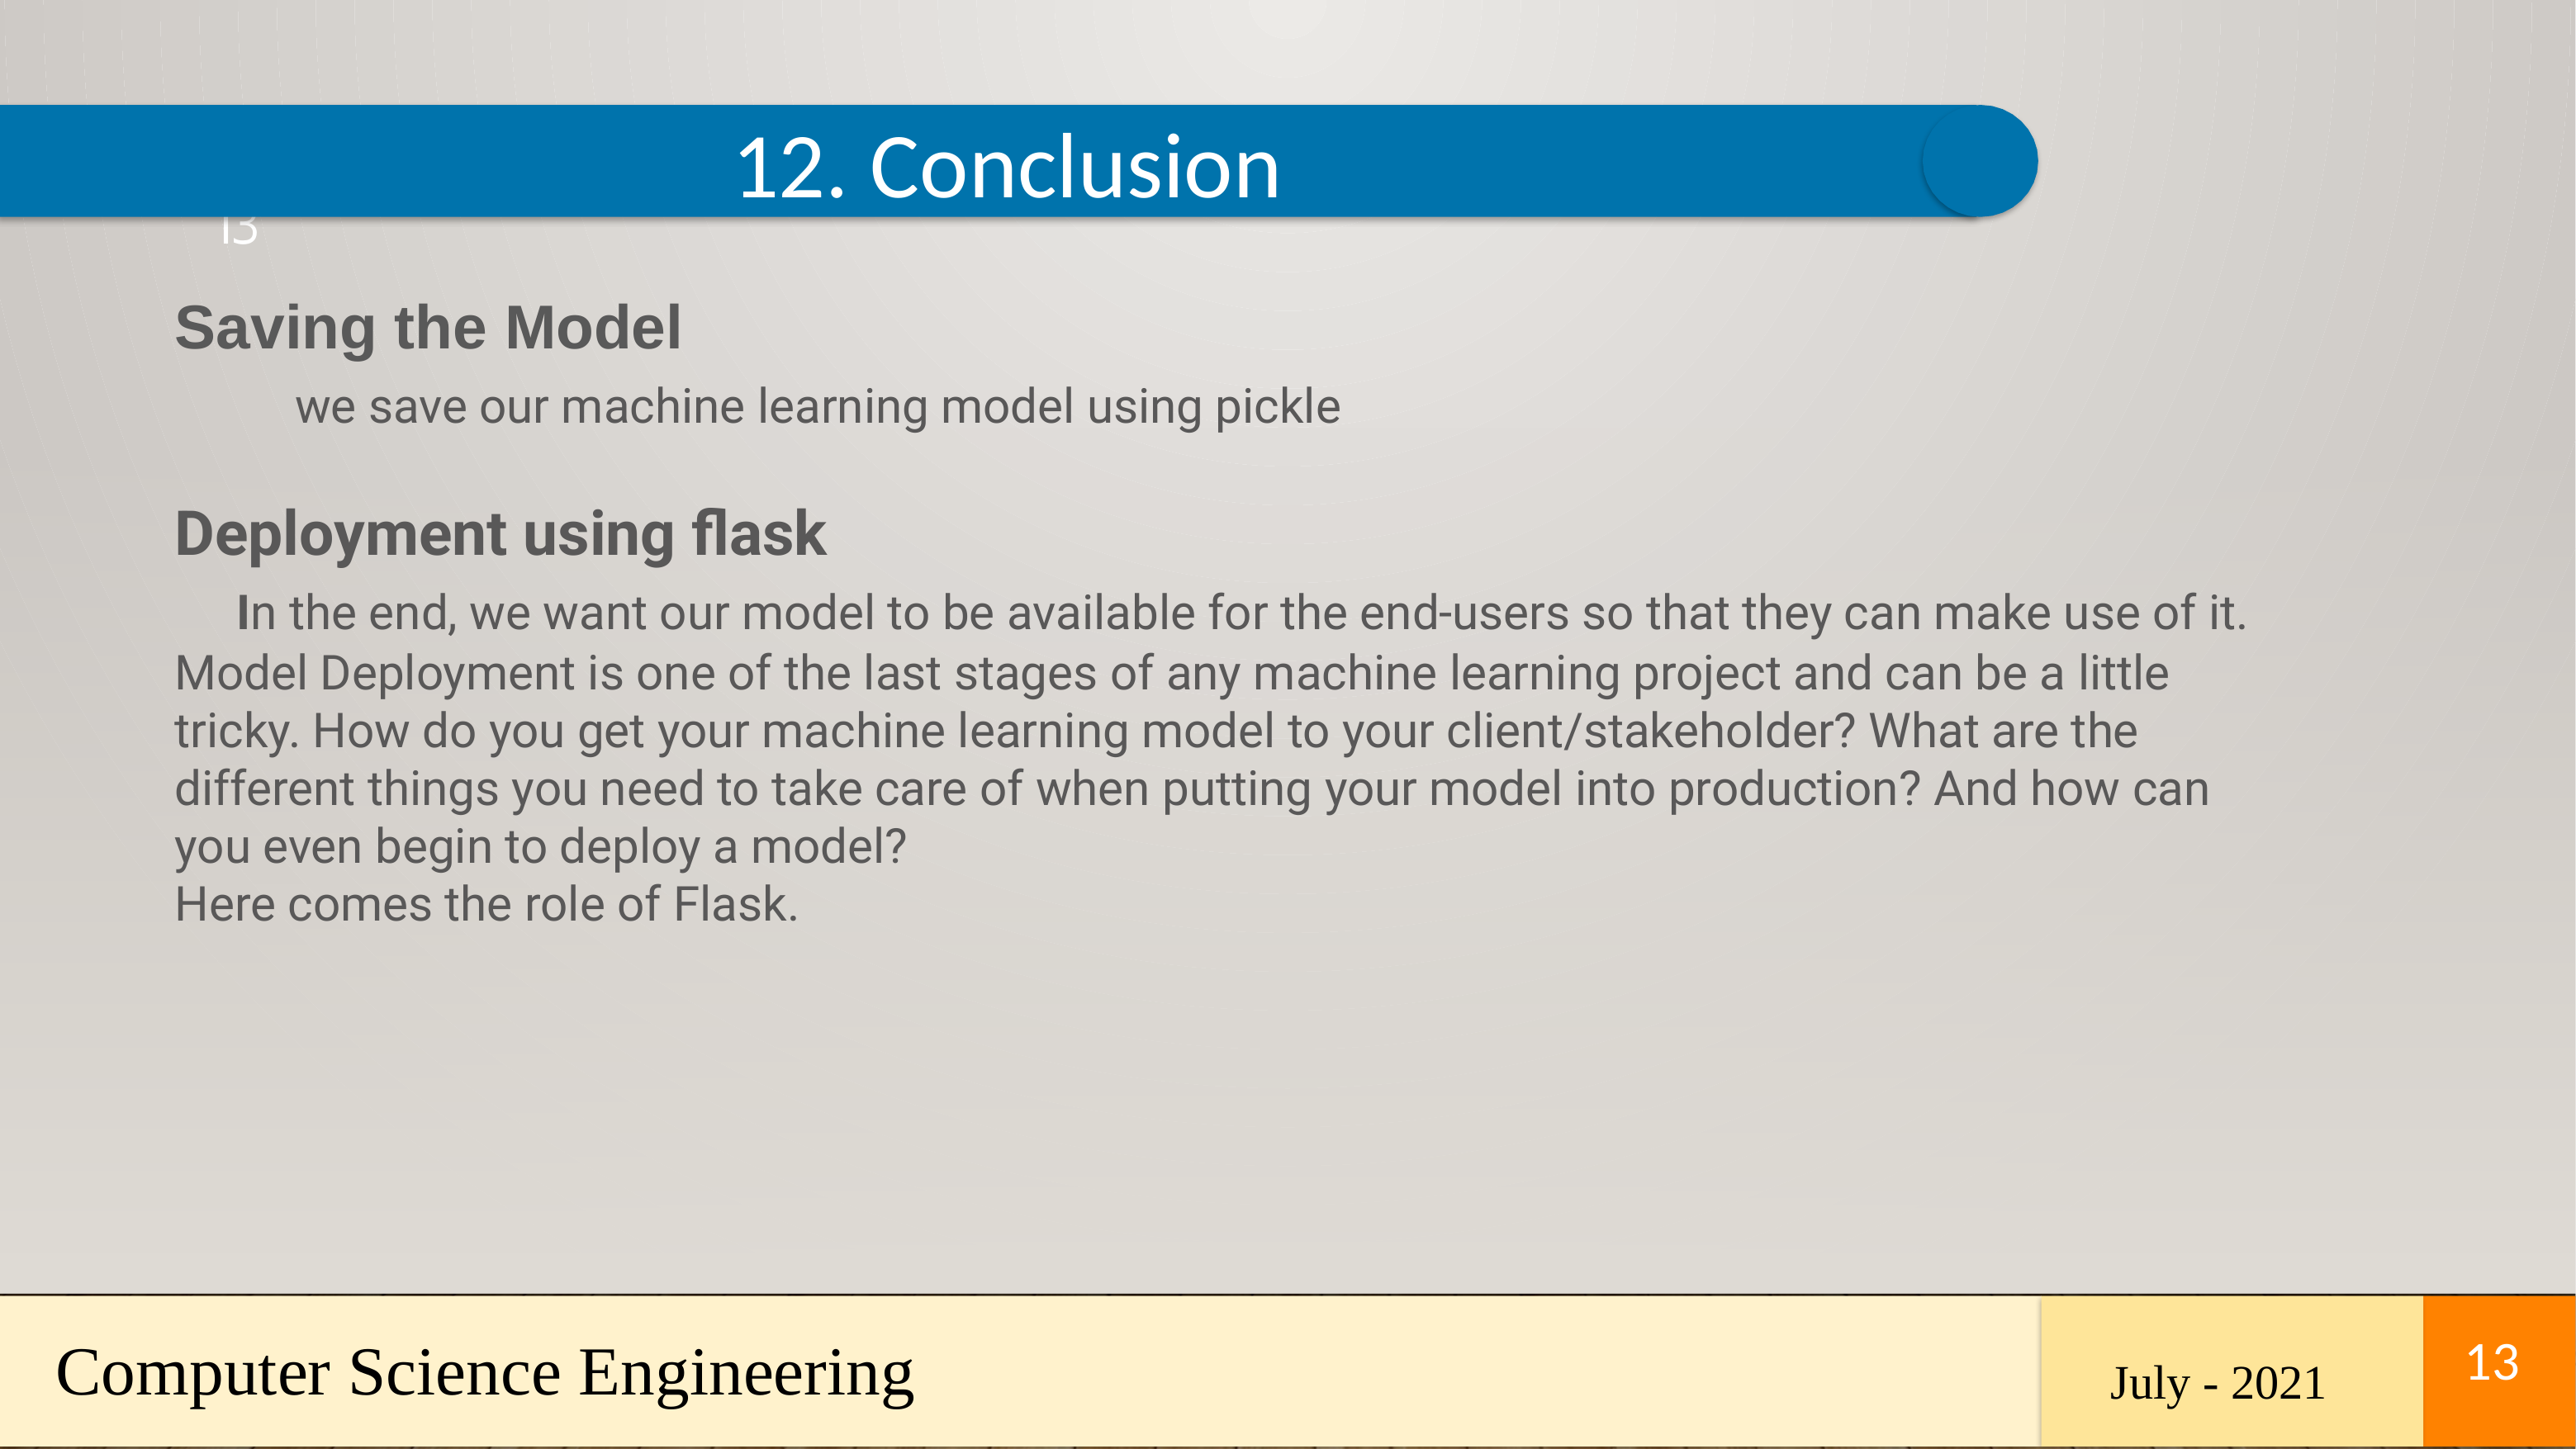

12. Conclusion

13
Saving the Model
       we save our machine learning model using pickle

Deployment using flask
    In the end, we want our model to be available for the end-users so that they can make use of it. Model Deployment is one of the last stages of any machine learning project and can be a little tricky. How do you get your machine learning model to your client/stakeholder? What are the different things you need to take care of when putting your model into production? And how can you even begin to deploy a model?
Here comes the role of Flask.

Computer Science Engineering
13
July - 2021